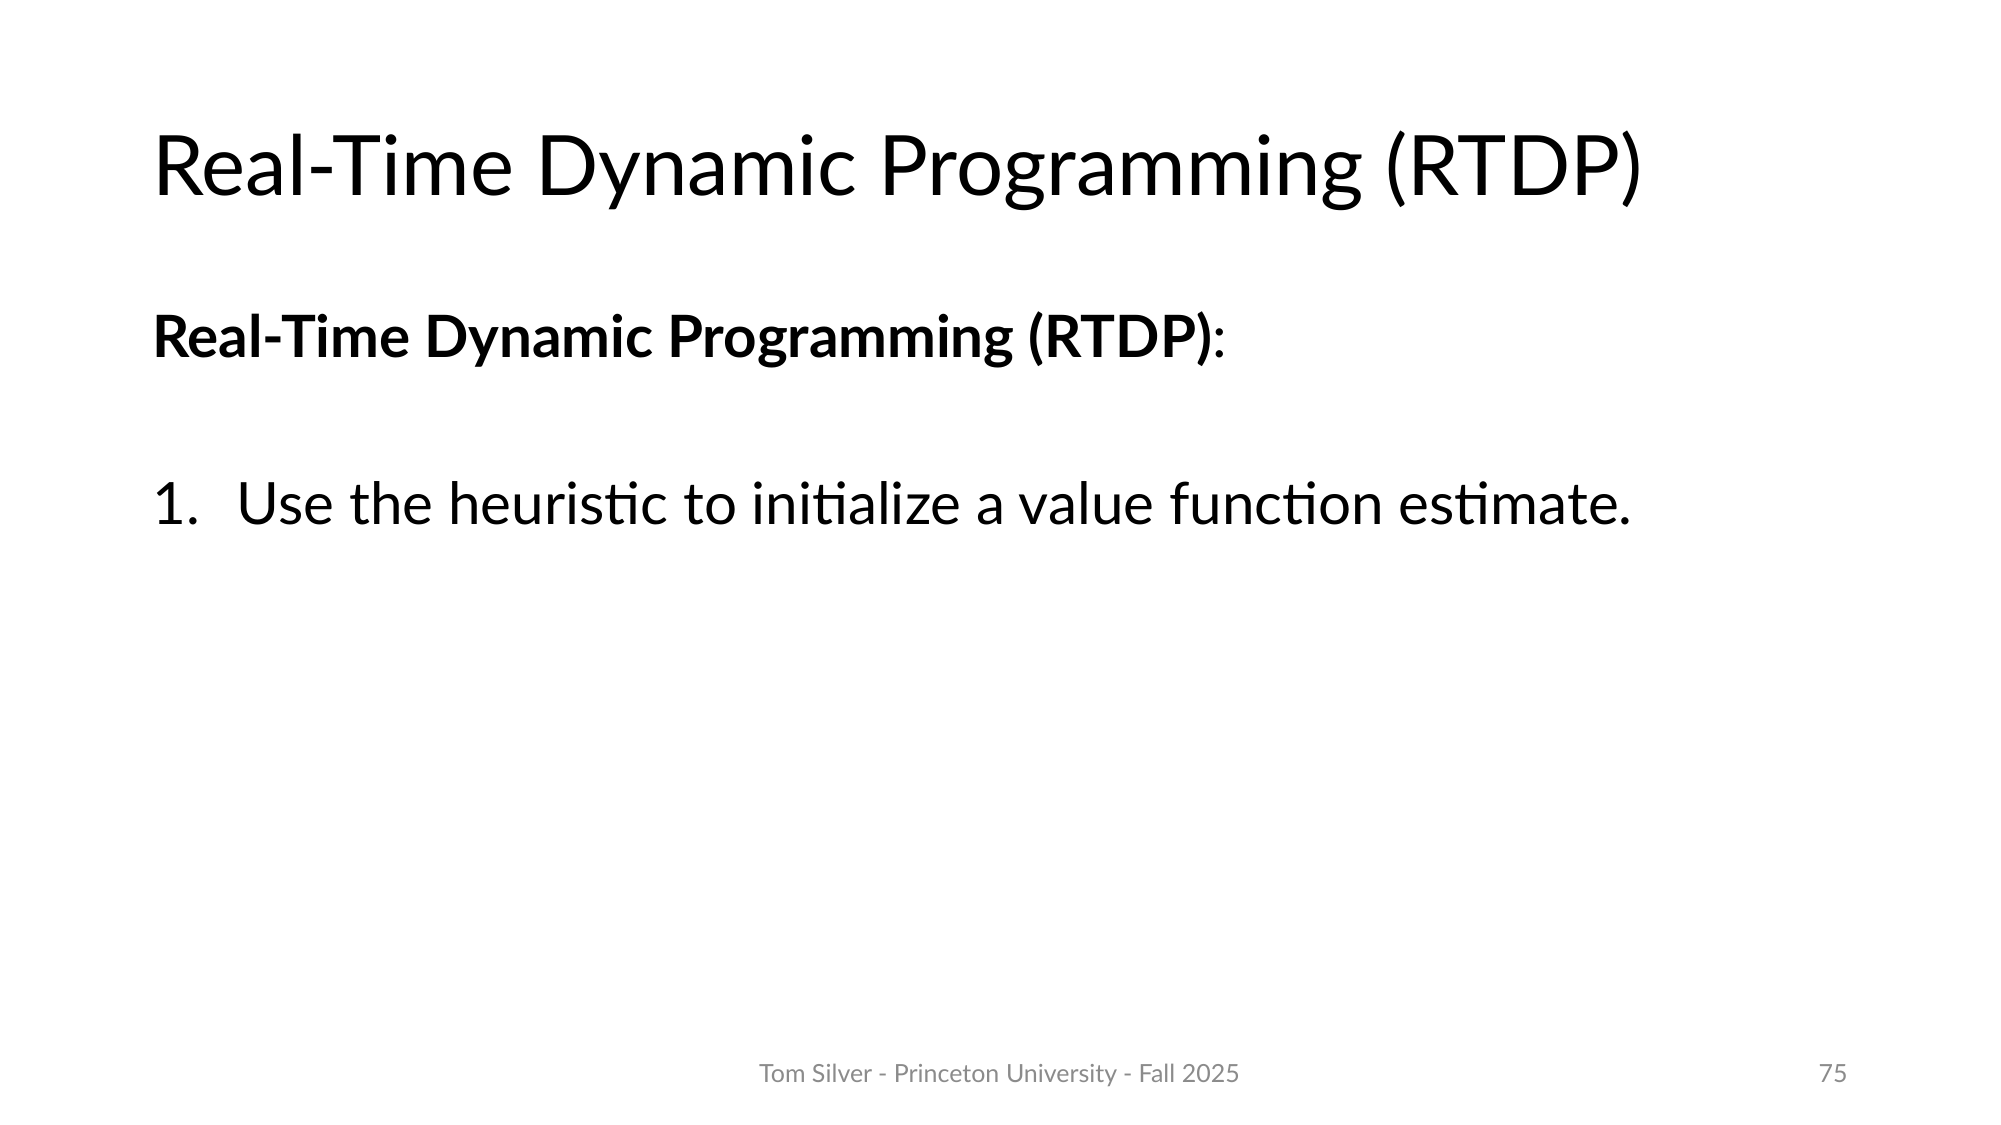

# Real-Time Dynamic Programming (RTDP)
Real-Time Dynamic Programming (RTDP):

Use the heuristic to initialize a value function estimate.
Tom Silver - Princeton University - Fall 2025
75